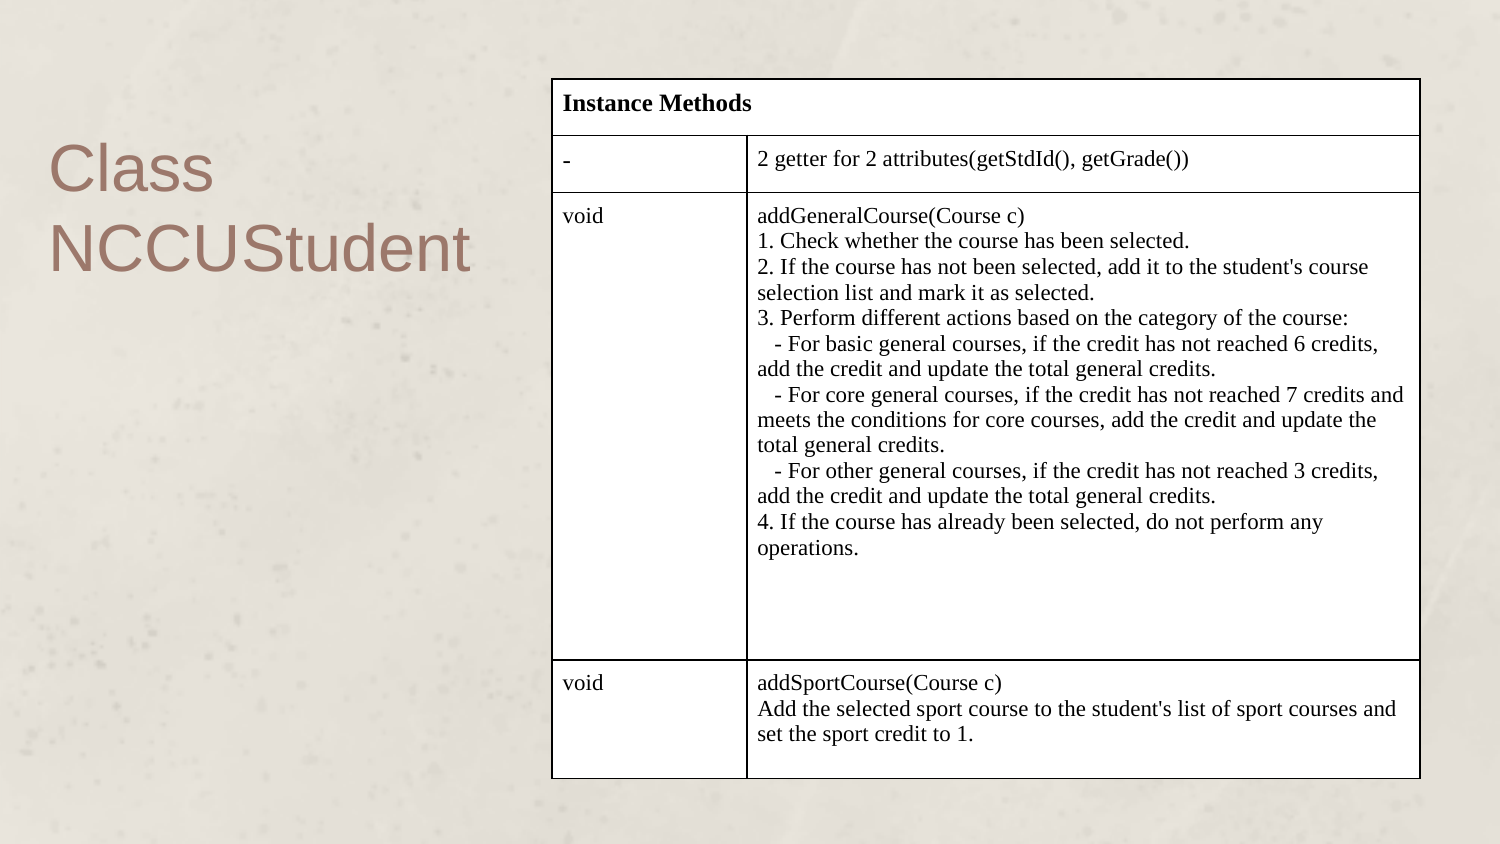

| Instance Methods |  |
| --- | --- |
| - | 2 getter for 2 attributes(getStdId(), getGrade()) |
| void | addGeneralCourse(Course c) 1. Check whether the course has been selected. 2. If the course has not been selected, add it to the student's course selection list and mark it as selected. 3. Perform different actions based on the category of the course: - For basic general courses, if the credit has not reached 6 credits, add the credit and update the total general credits. - For core general courses, if the credit has not reached 7 credits and meets the conditions for core courses, add the credit and update the total general credits. - For other general courses, if the credit has not reached 3 credits, add the credit and update the total general credits. 4. If the course has already been selected, do not perform any operations. |
| void | addSportCourse(Course c) Add the selected sport course to the student's list of sport courses and set the sport credit to 1. |
# Class
NCCUStudent